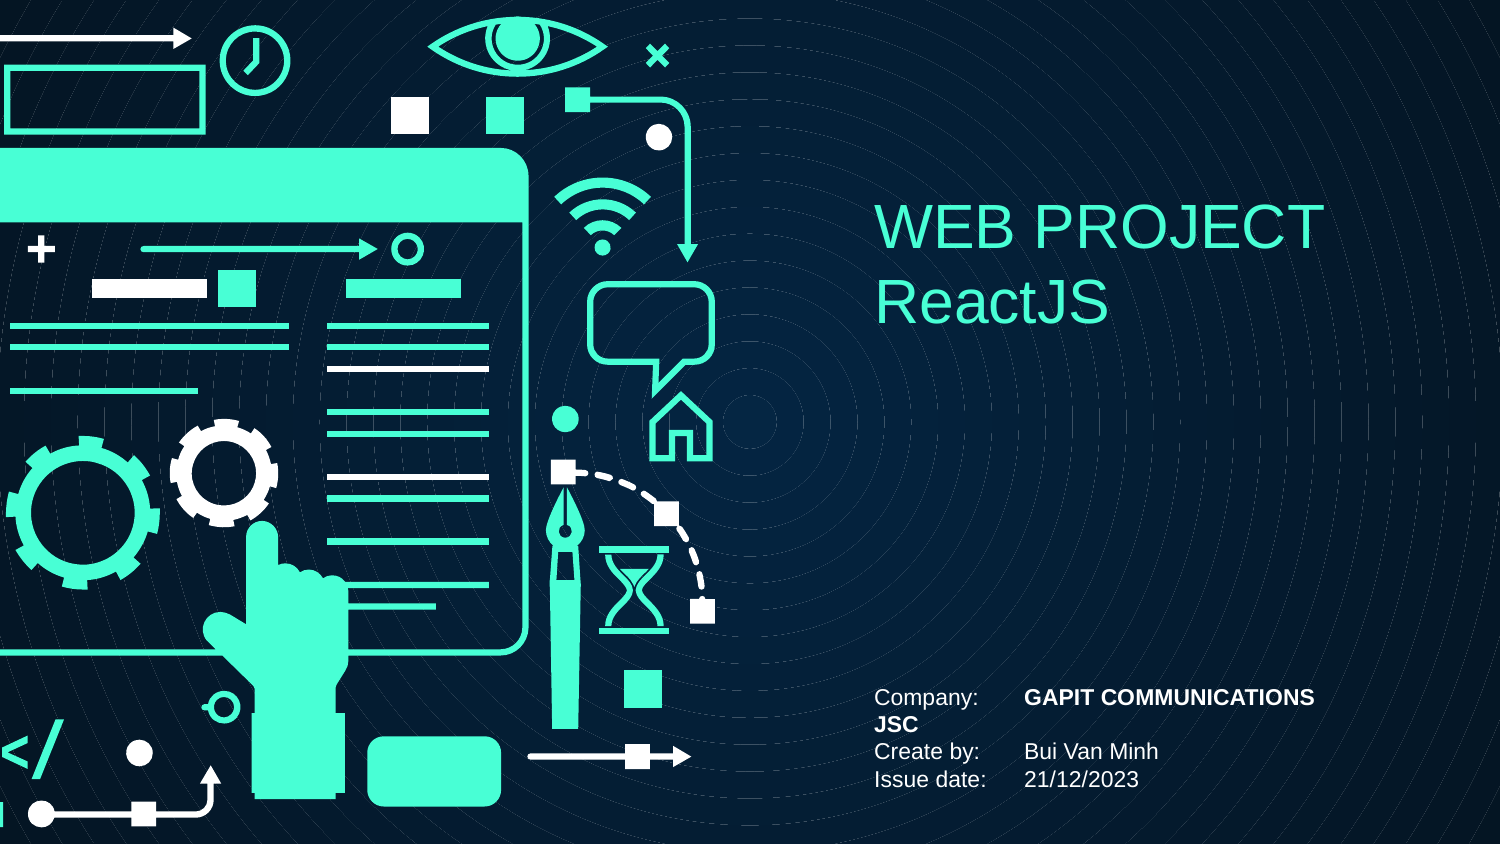

# WEB PROJECT
ReactJS

Company:	GAPIT COMMUNICATIONS JSC
Create by: 	Bui Van Minh
Issue date:	21/12/2023